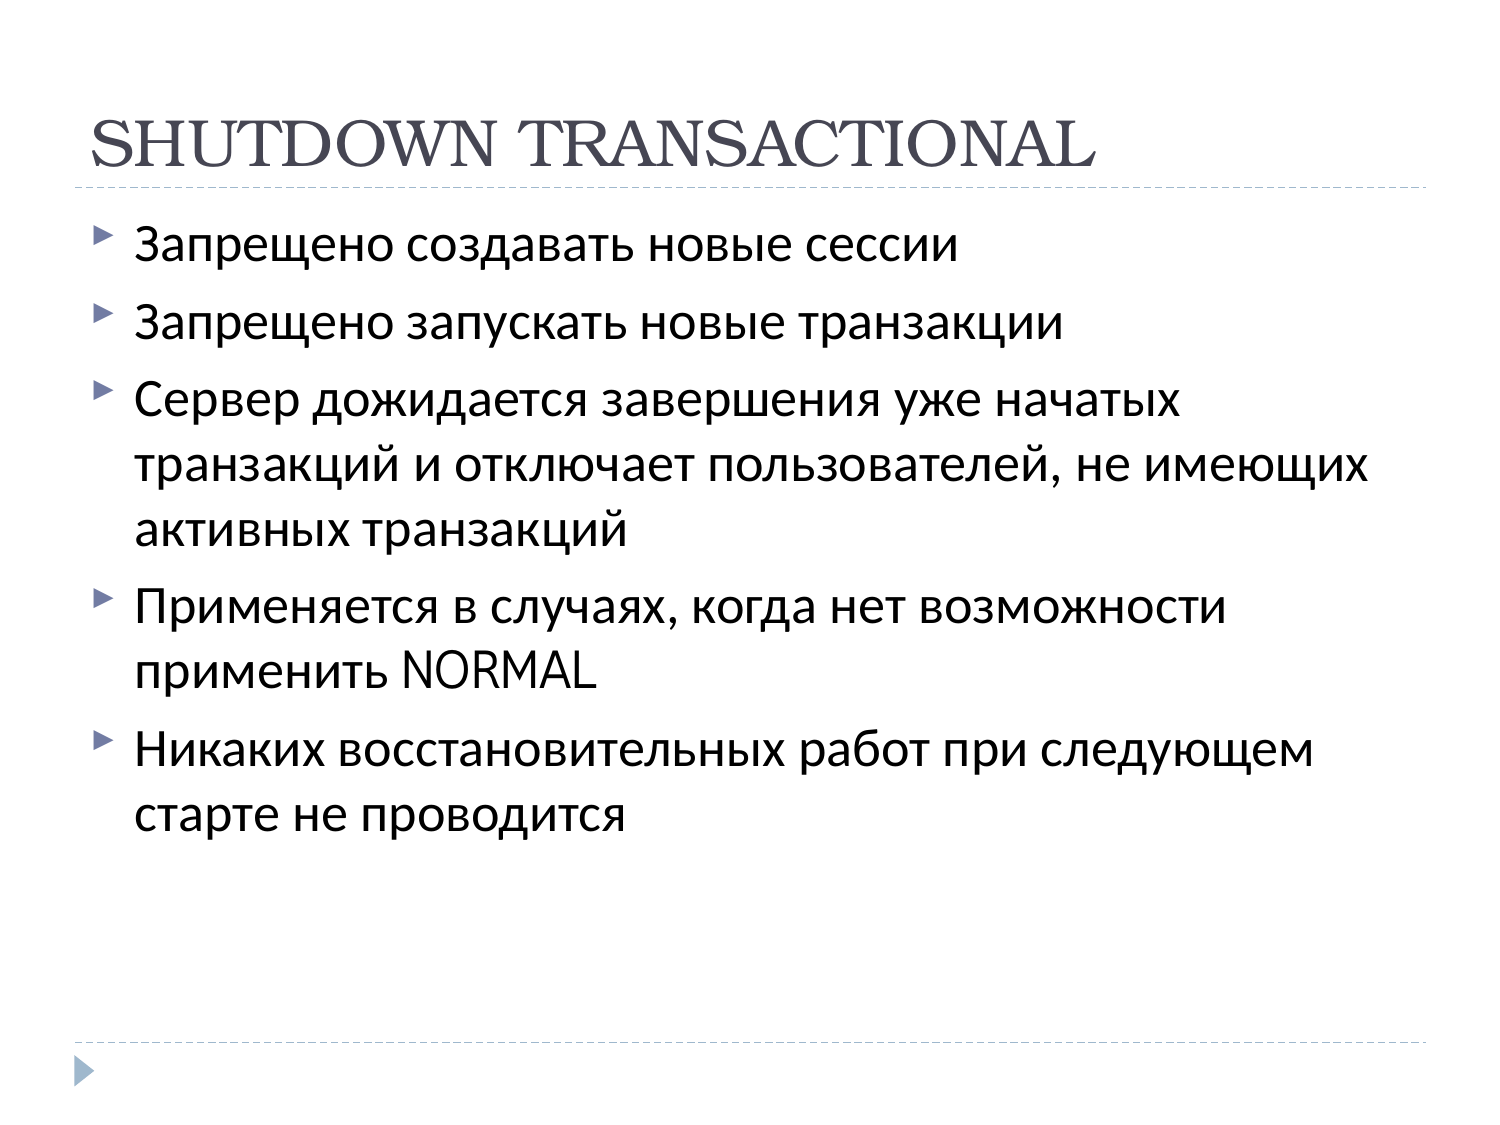

# SHUTDOWN TRANSACTIONAL
Запрещено создавать новые сессии
Запрещено запускать новые транзакции
Сервер дожидается завершения уже начатых транзакций и отключает пользователей, не имеющих активных транзакций
Применяется в случаях, когда нет возможности применить NORMAL
Никаких восстановительных работ при следующем старте не проводится